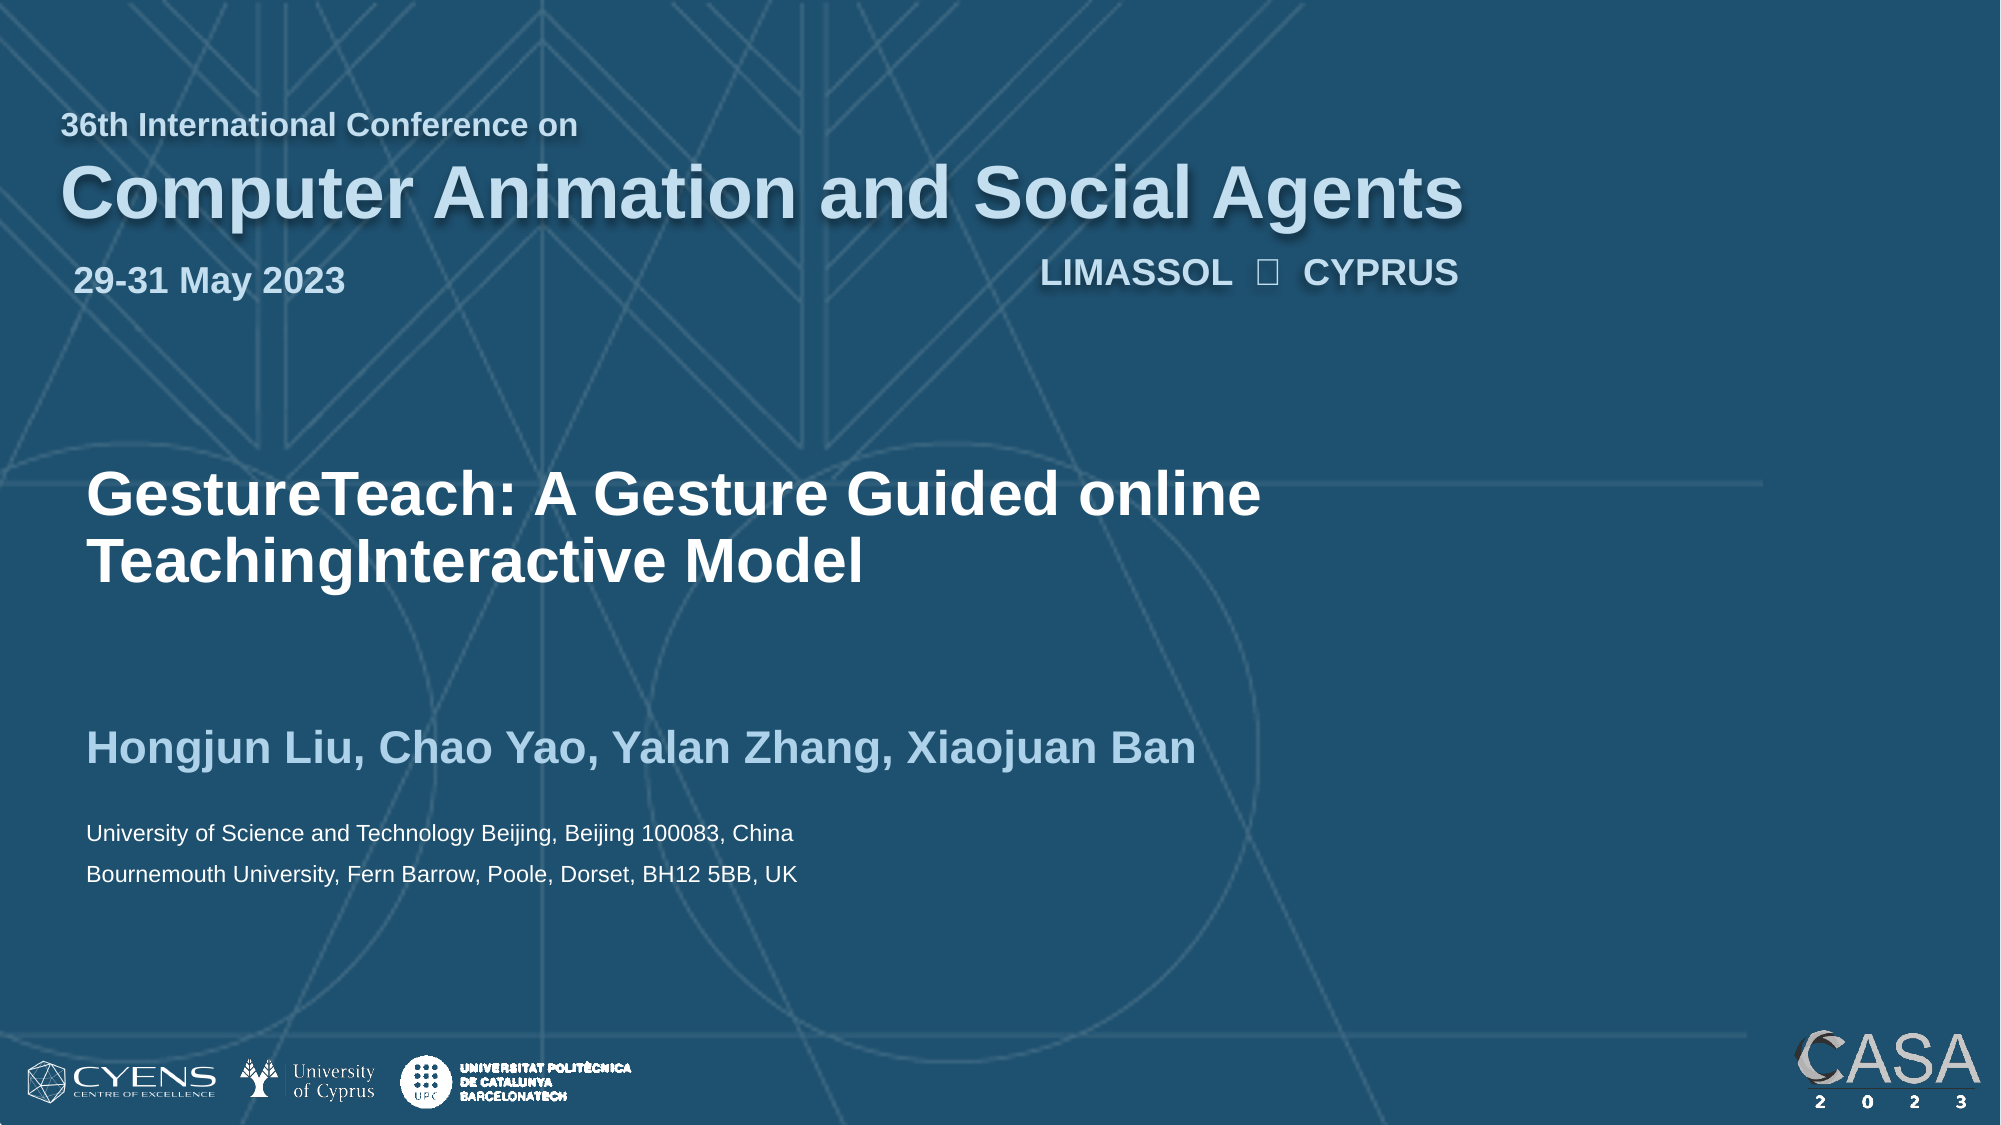

GestureTeach: A Gesture Guided online TeachingInteractive Model
Hongjun Liu, Chao Yao, Yalan Zhang, Xiaojuan Ban

University of Science and Technology Beijing, Beijing 100083, China
Bournemouth University, Fern Barrow, Poole, Dorset, BH12 5BB, UK